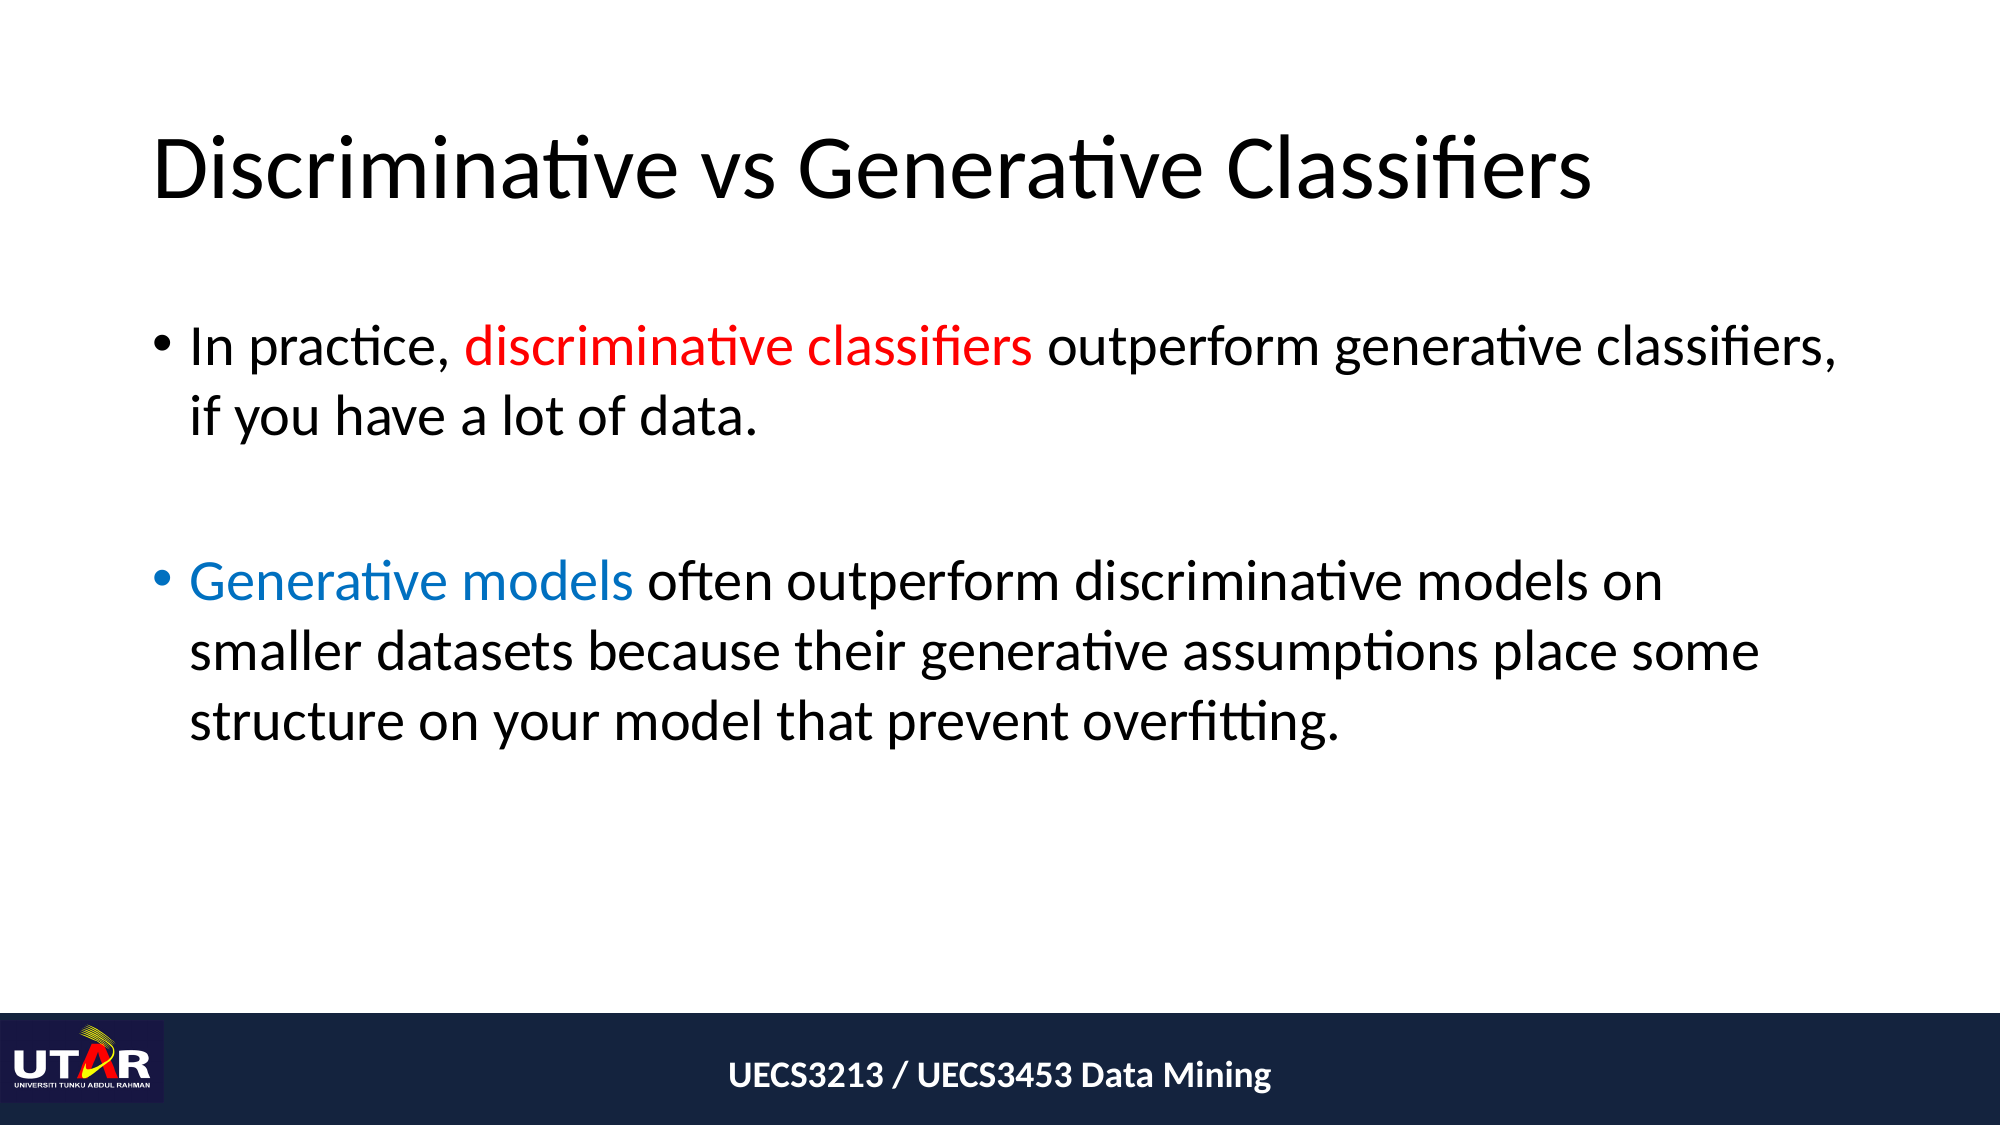

# Discriminative vs Generative Classifiers
In practice, discriminative classifiers outperform generative classifiers, if you have a lot of data.

Generative models often outperform discriminative models on smaller datasets because their generative assumptions place some structure on your model that prevent overfitting.

UECS3213 / UECS3453 Data Mining
47